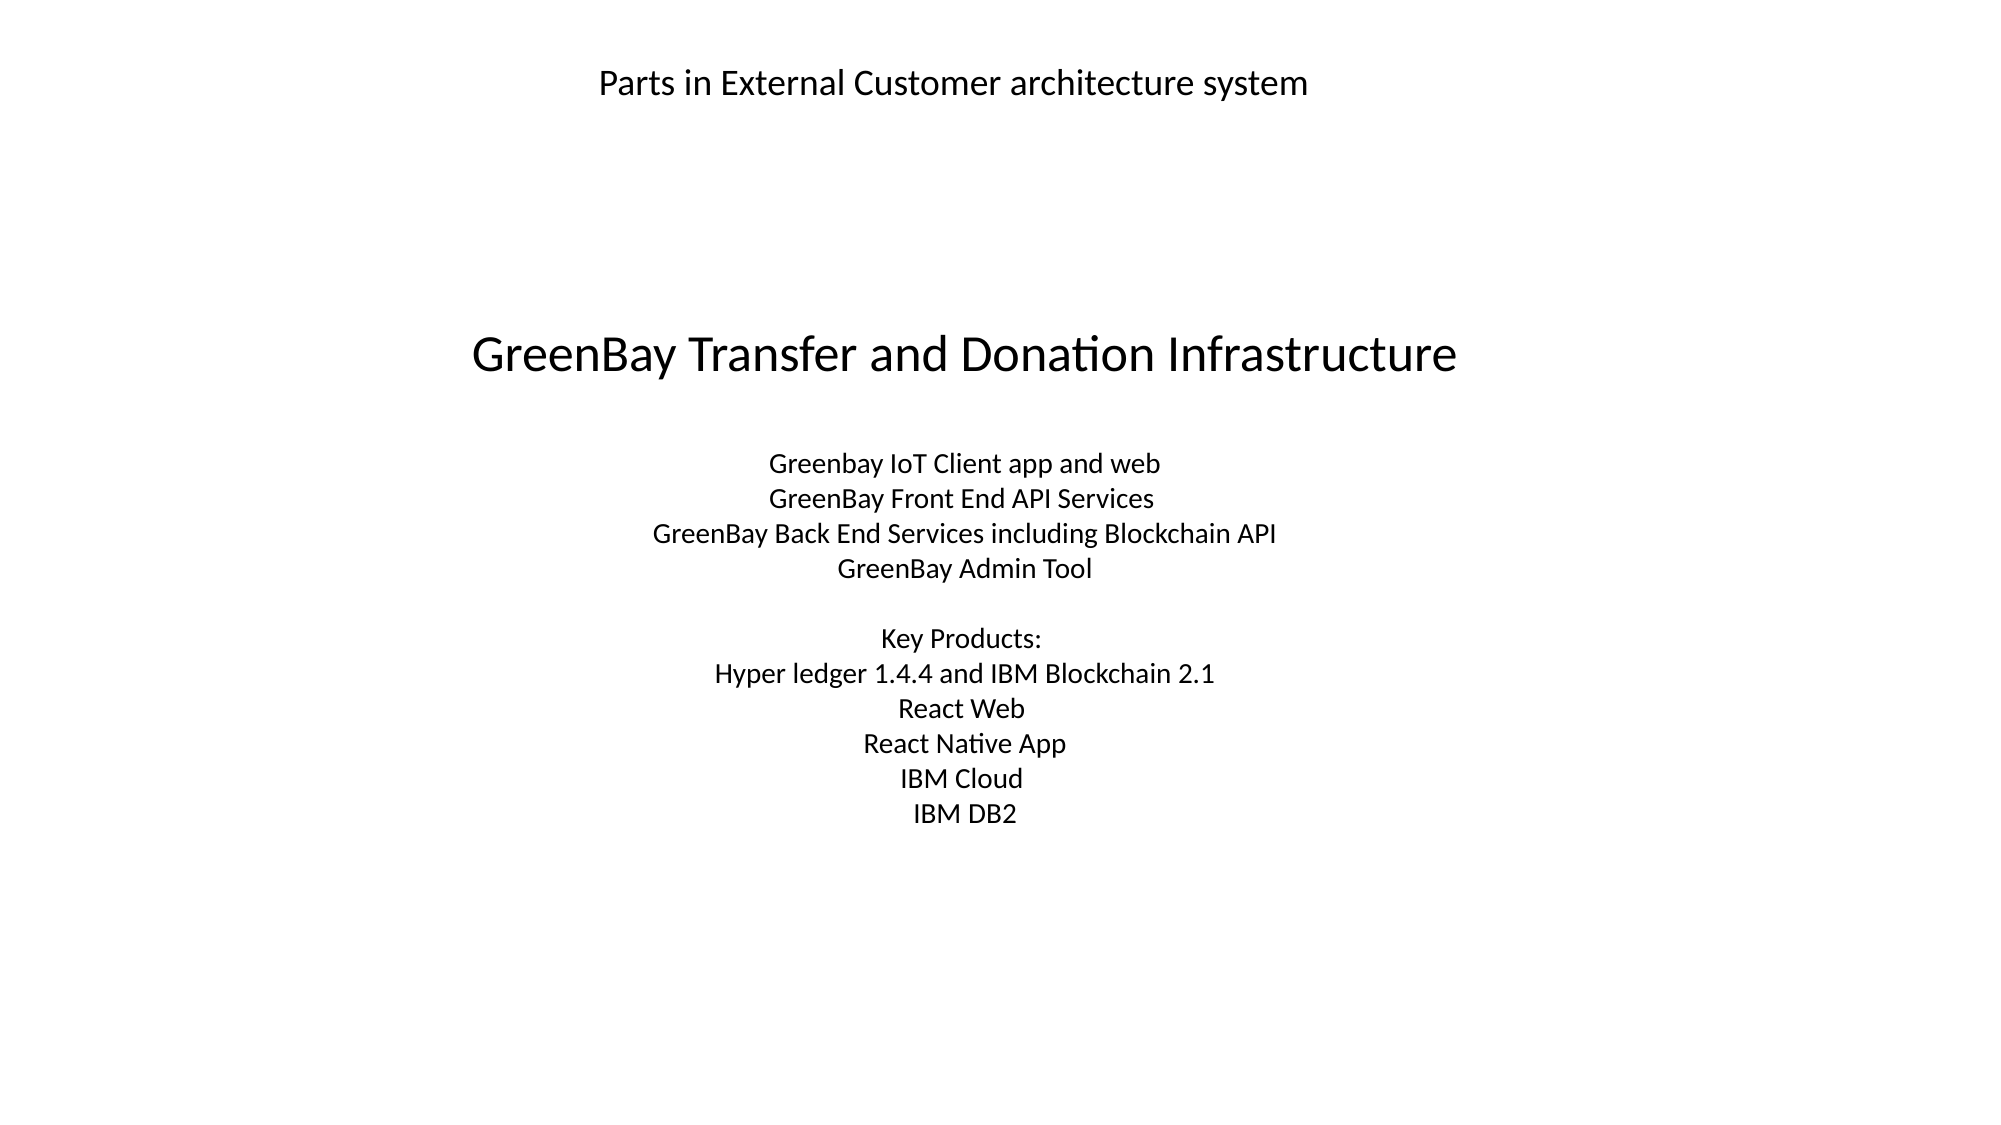

Parts in External Customer architecture system
GreenBay Transfer and Donation Infrastructure
Greenbay IoT Client app and web
GreenBay Front End API Services
GreenBay Back End Services including Blockchain API
GreenBay Admin Tool
Key Products:
Hyper ledger 1.4.4 and IBM Blockchain 2.1
React Web
React Native App
IBM Cloud
IBM DB2